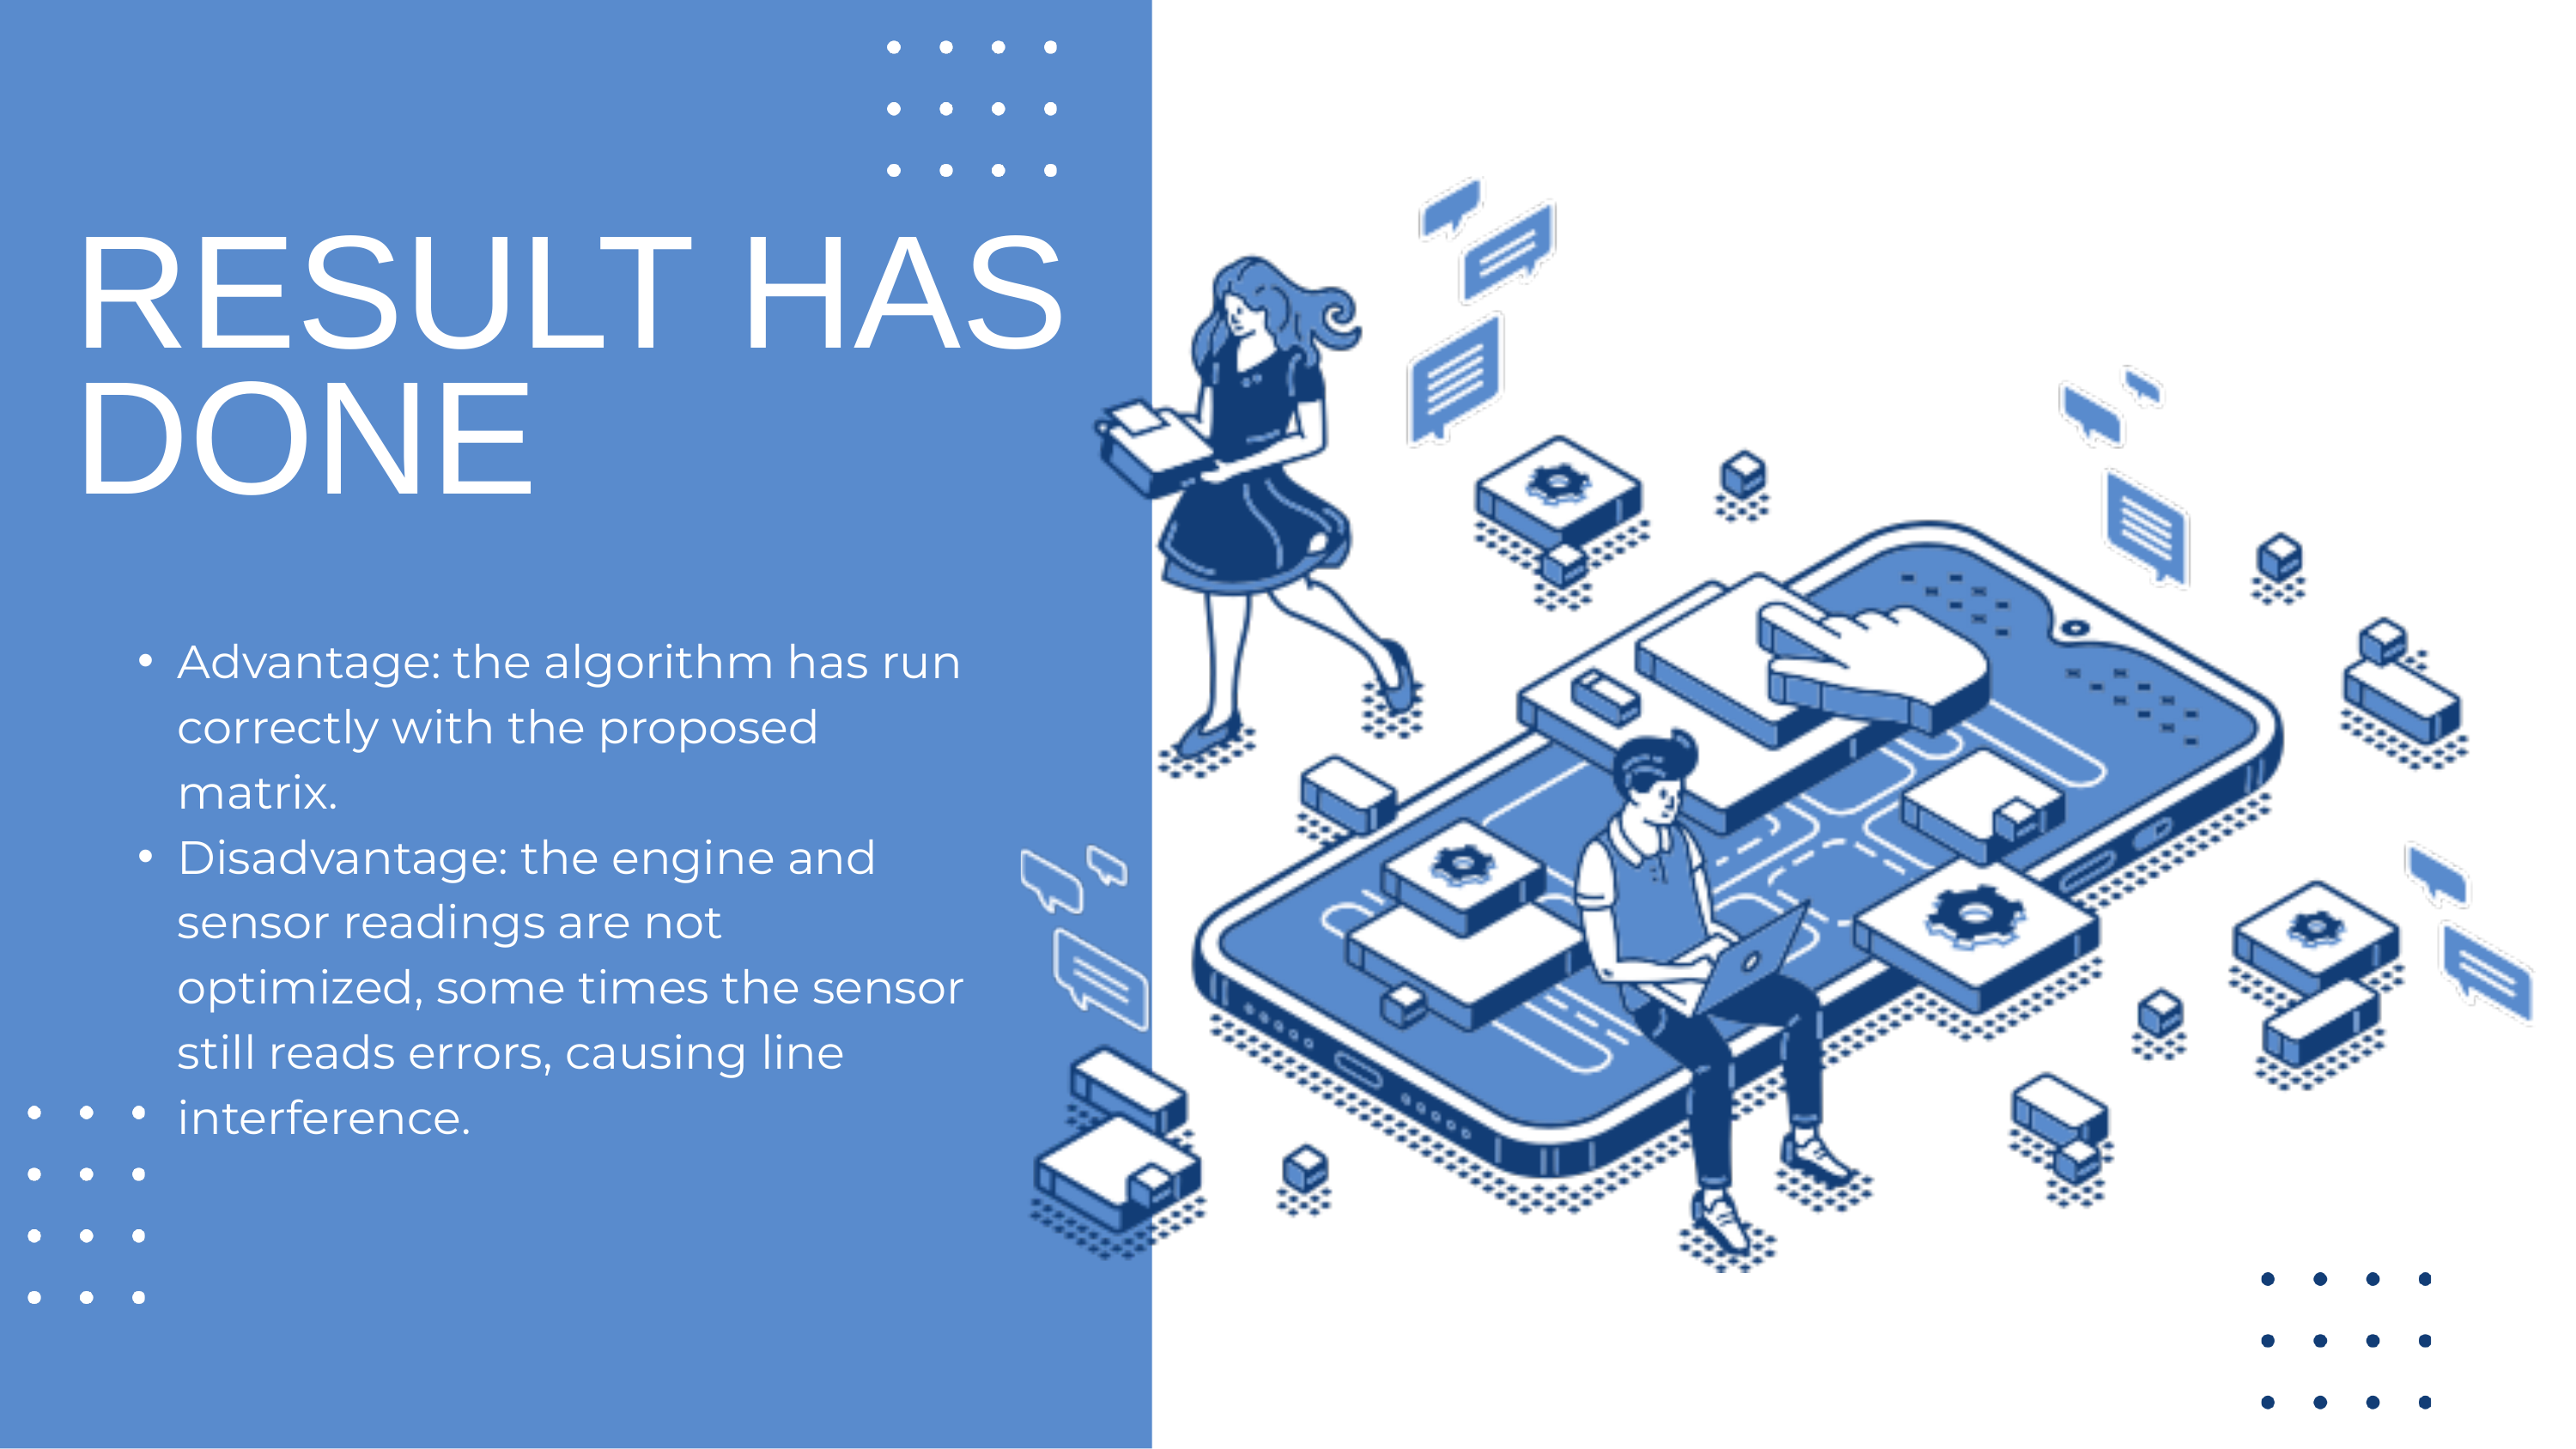

RESULT HAS DONE
Advantage: the algorithm has run correctly with the proposed matrix.
Disadvantage: the engine and sensor readings are not optimized, some times the sensor still reads errors, causing line interference.
SLIDE NOW